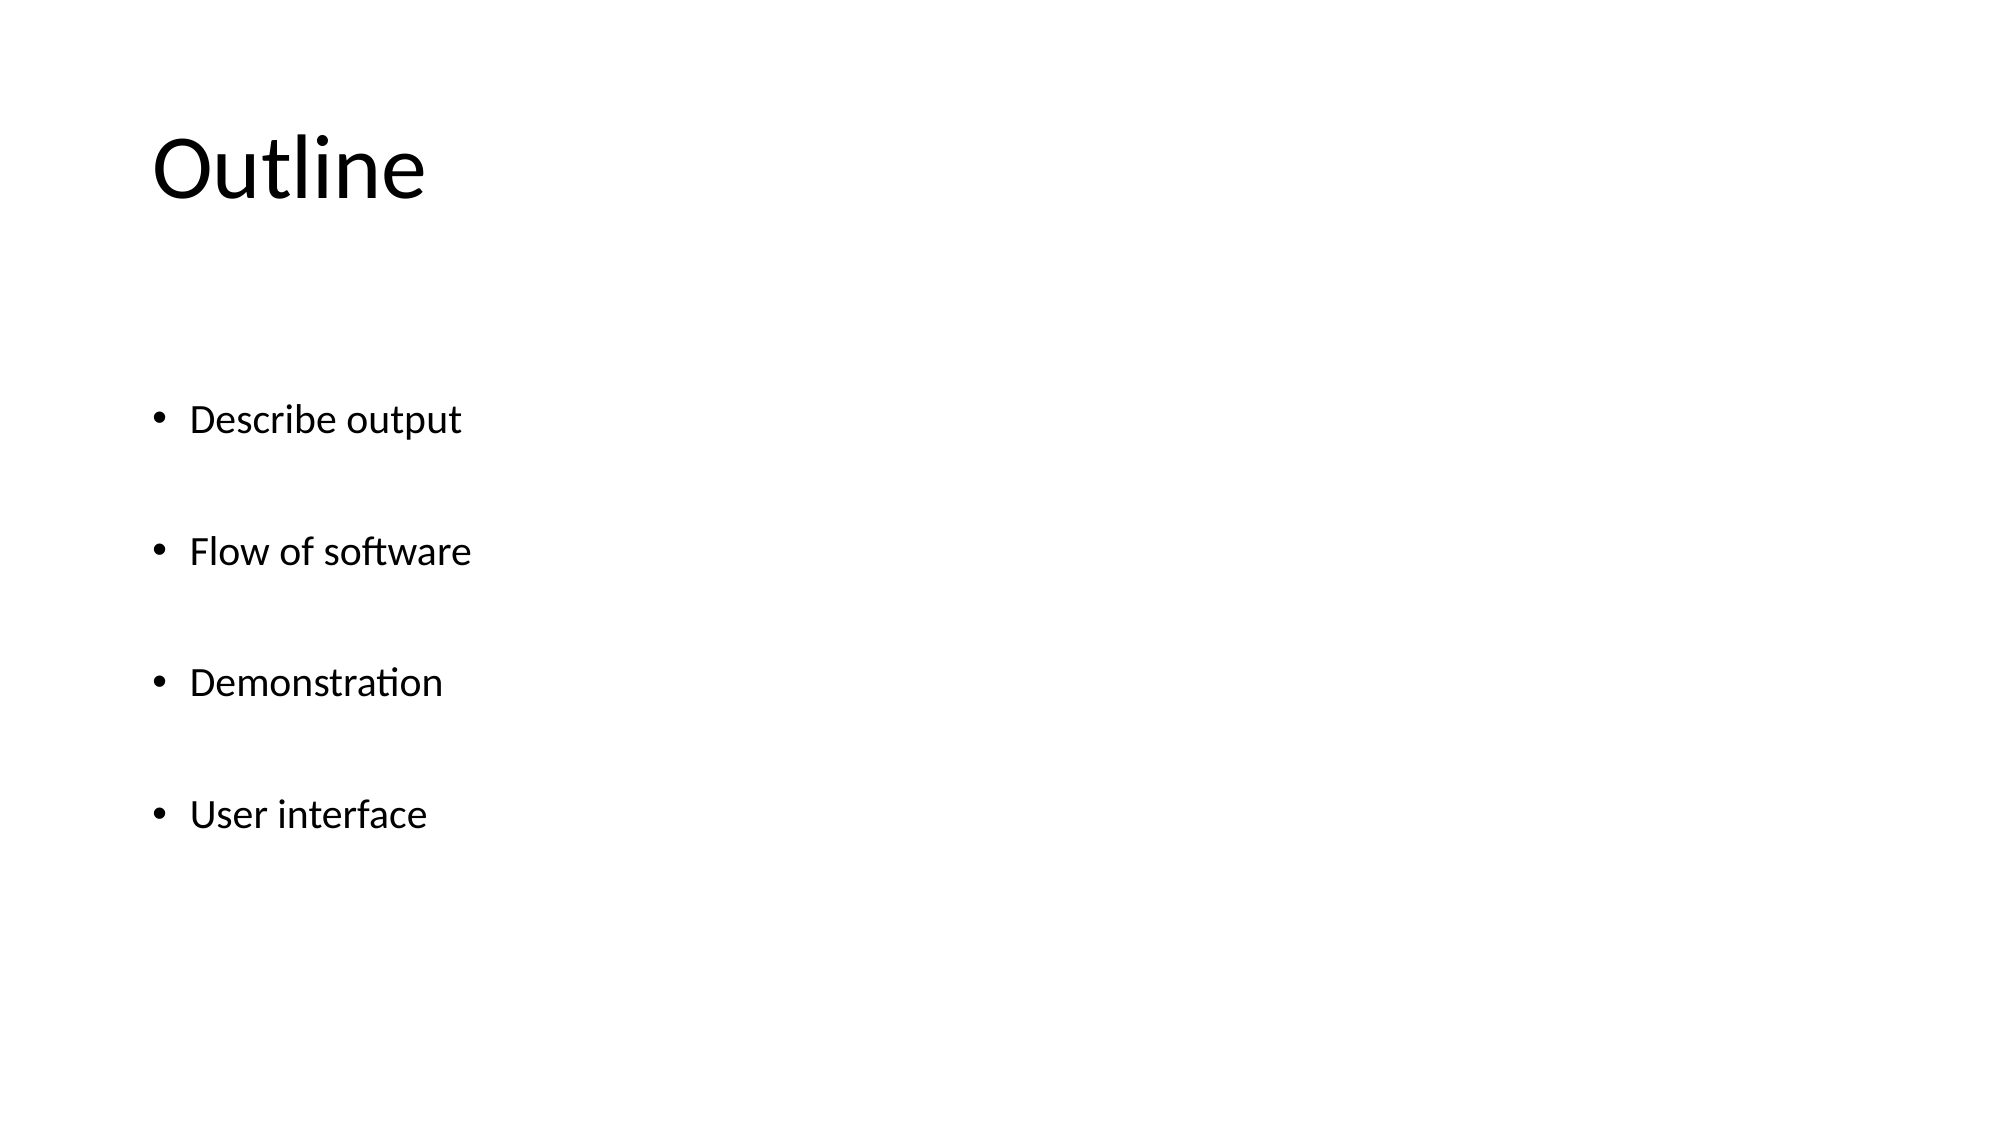

Outline

Describe output

Flow of software

Demonstration

User interface